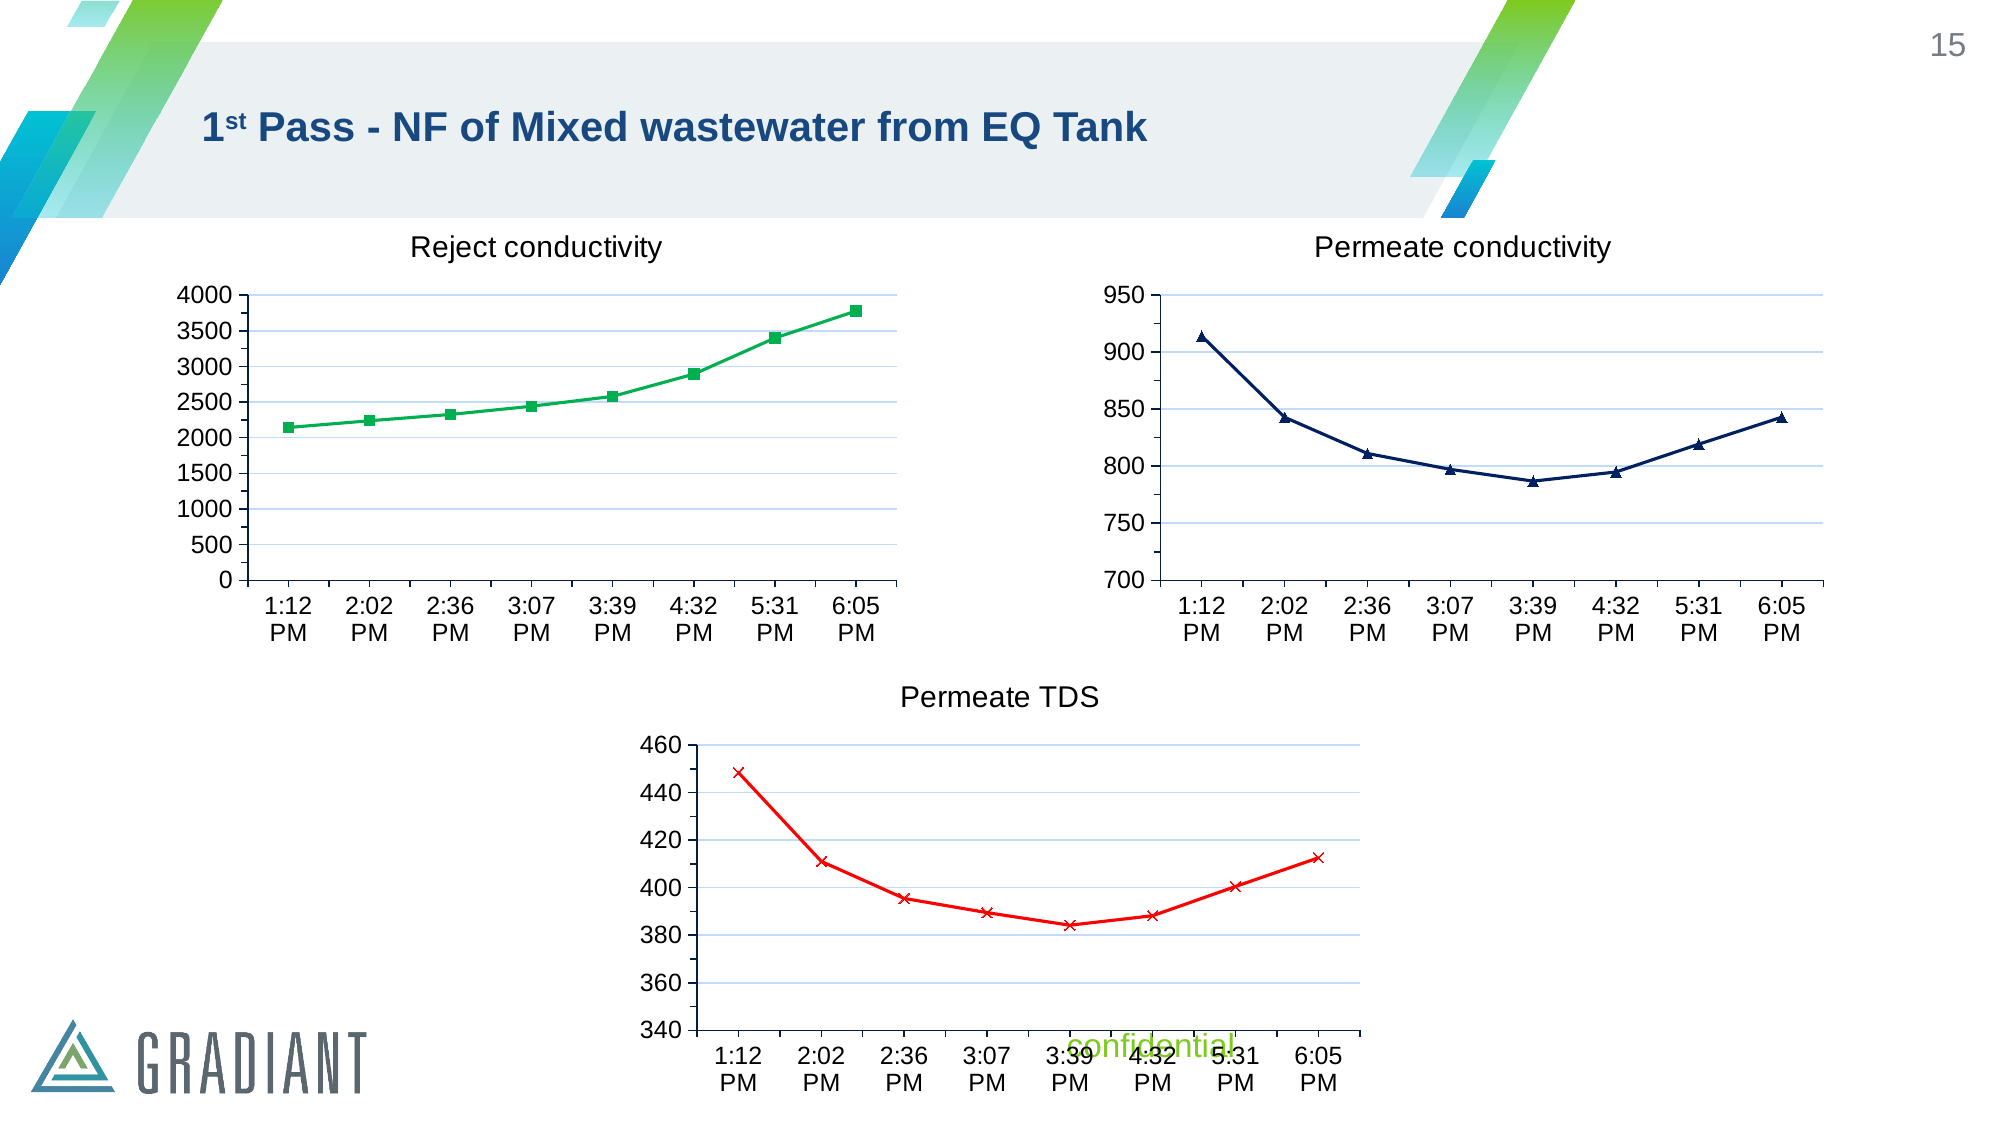

15
# 1st Pass - NF of Mixed wastewater from EQ Tank

### Chart: Reject conductivity

| Category | Reject conductivity (uS/cm) |
|---|---|
| 0.54999999999999993 | 2144.0 |
| 0.58472222222222225 | 2238.0 |
| 0.60833333333333328 | 2327.0 |
| 0.62986111111111109 | 2442.0 |
| 0.65208333333333335 | 2580.0 |
| 0.68888888888888899 | 2892.0 |
| 0.72986111111111107 | 3398.0 |
| 0.75347222222222221 | 3778.0 |

### Chart: Permeate conductivity

| Category | Permeate conductivity (µS/cm) |
|---|---|
| 0.54999999999999993 | 914.1 |
| 0.58472222222222225 | 842.9 |
| 0.60833333333333328 | 811.1 |
| 0.62986111111111109 | 797.2 |
| 0.65208333333333335 | 786.9 |
| 0.68888888888888899 | 794.9 |
| 0.72986111111111107 | 819.3 |
| 0.75347222222222221 | 843.0 |

### Chart: Permeate TDS

| Category | Permeate TDS (ppm) |
|---|---|
| 0.54999999999999993 | 448.5 |
| 0.58472222222222225 | 411.1 |
| 0.60833333333333328 | 395.5 |
| 0.62986111111111109 | 389.5 |
| 0.65208333333333335 | 384.2 |
| 0.68888888888888899 | 388.2 |
| 0.72986111111111107 | 400.5 |
| 0.75347222222222221 | 412.6 |